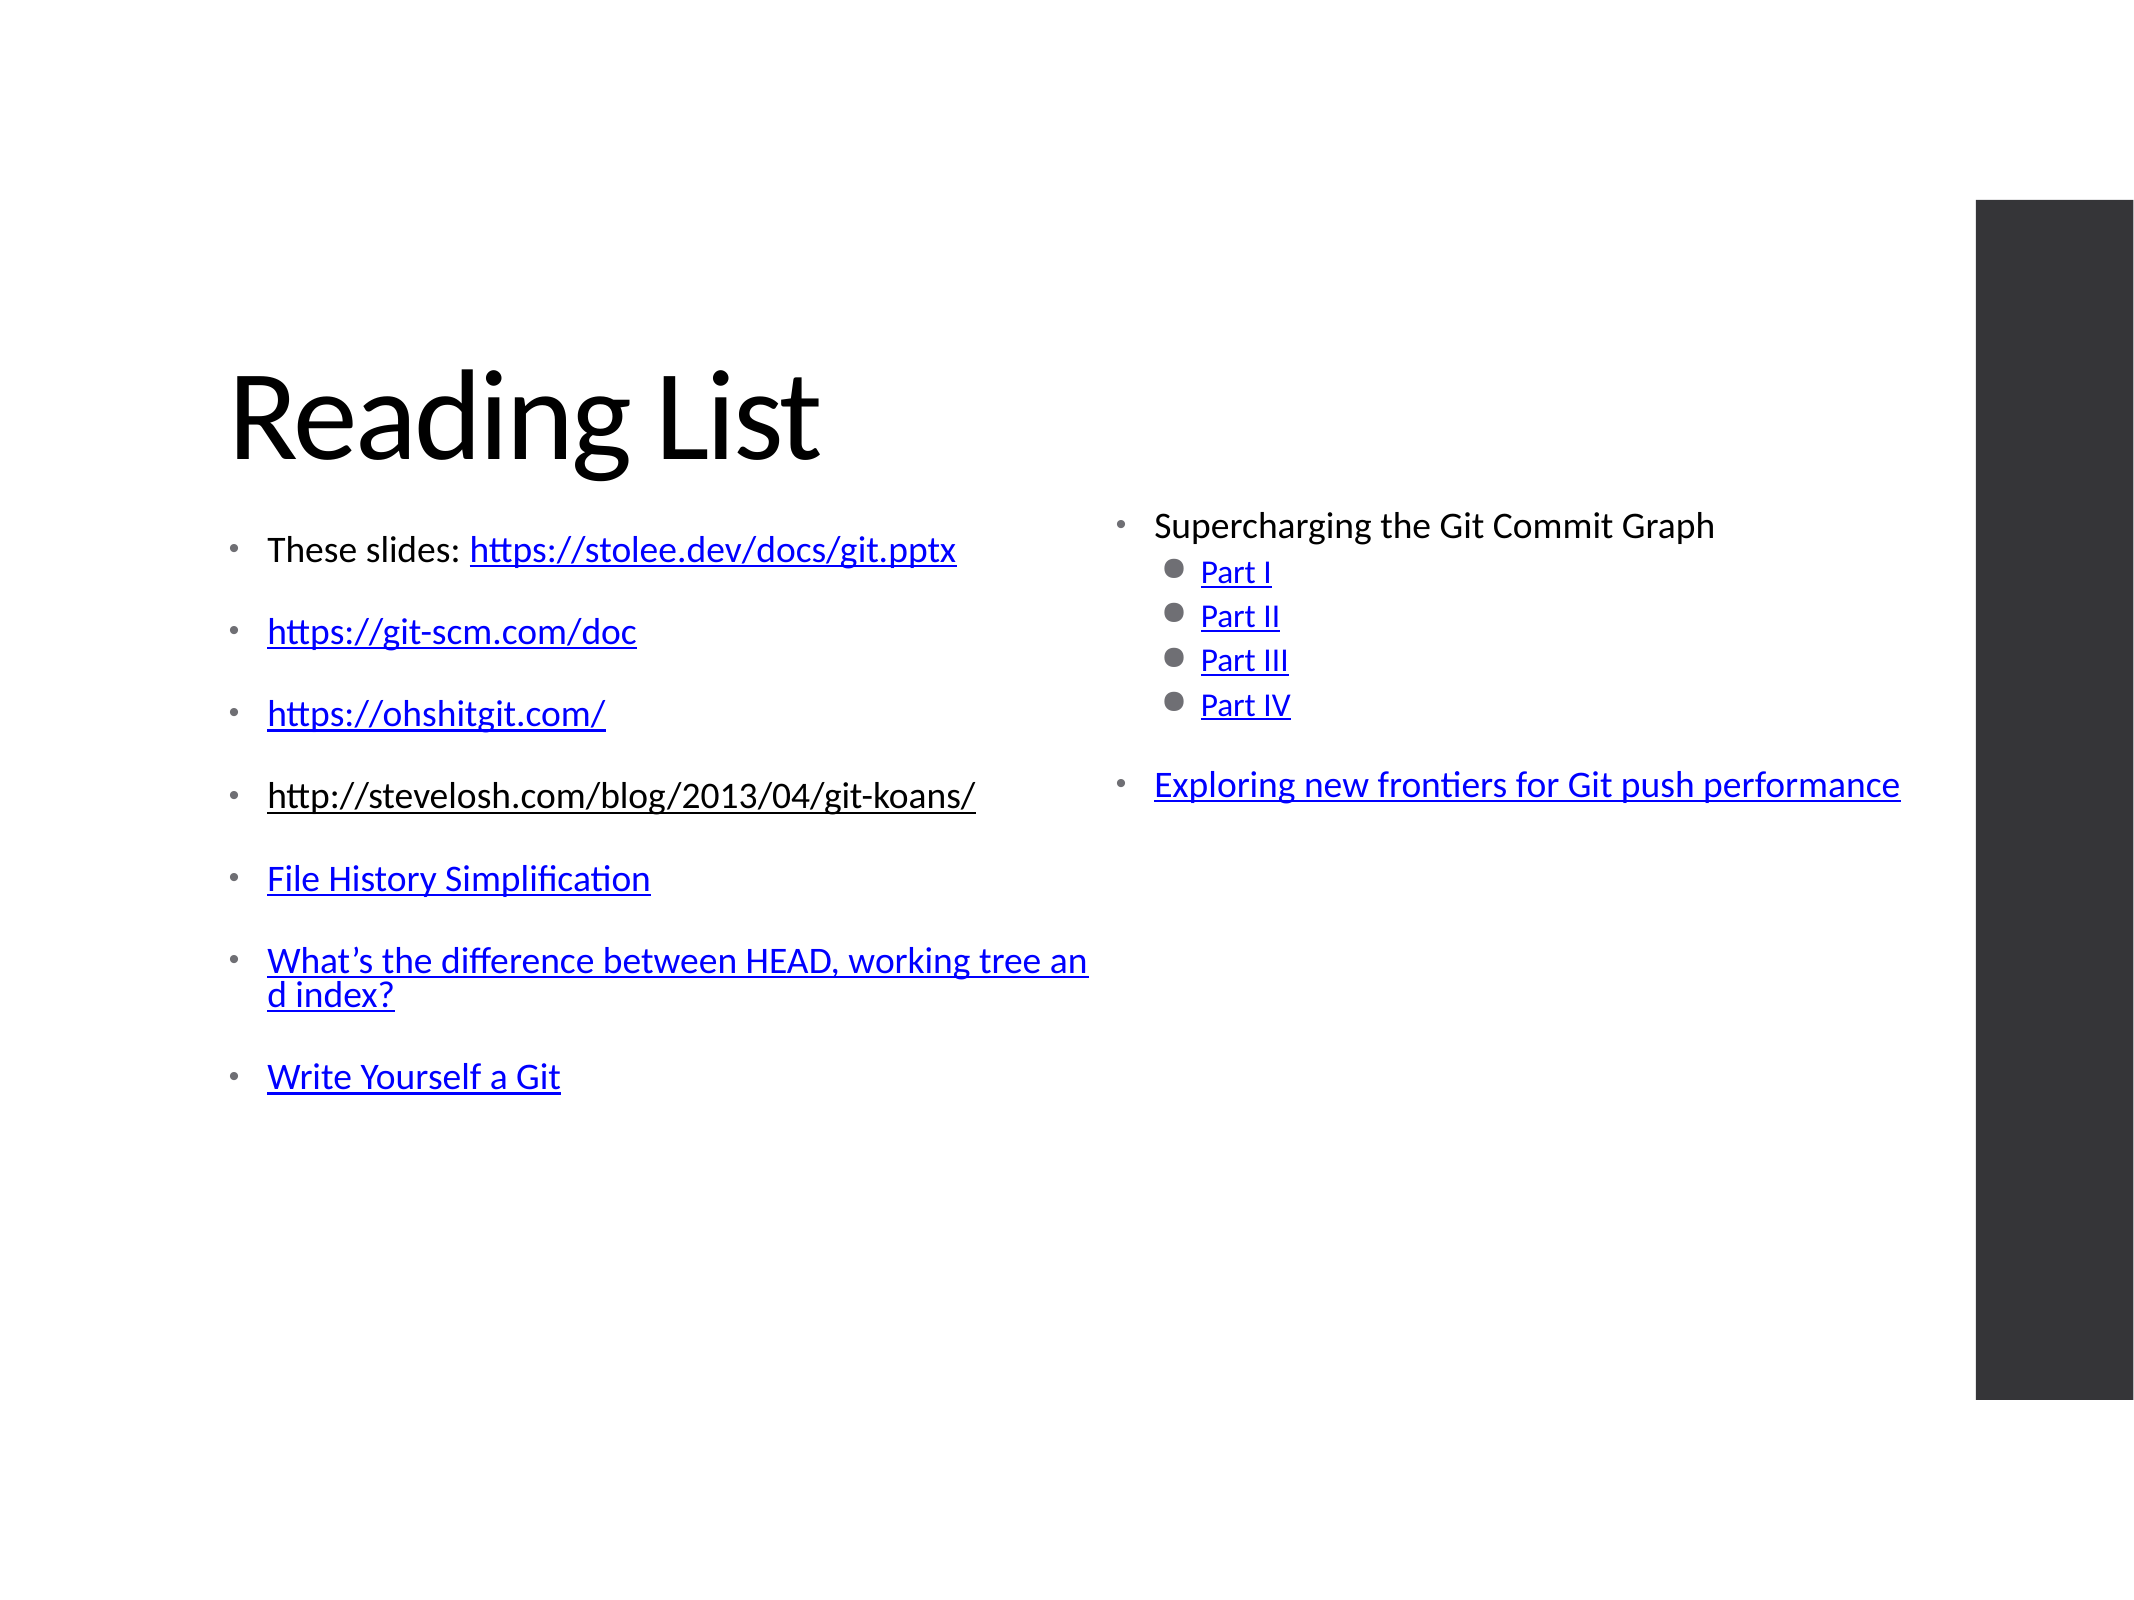

# Reading List
Supercharging the Git Commit Graph
Part I
Part II
Part III
Part IV
Exploring new frontiers for Git push performance
These slides: https://stolee.dev/docs/git.pptx
https://git-scm.com/doc
https://ohshitgit.com/
http://stevelosh.com/blog/2013/04/git-koans/
File History Simplification
What’s the difference between HEAD, working tree and index?
Write Yourself a Git